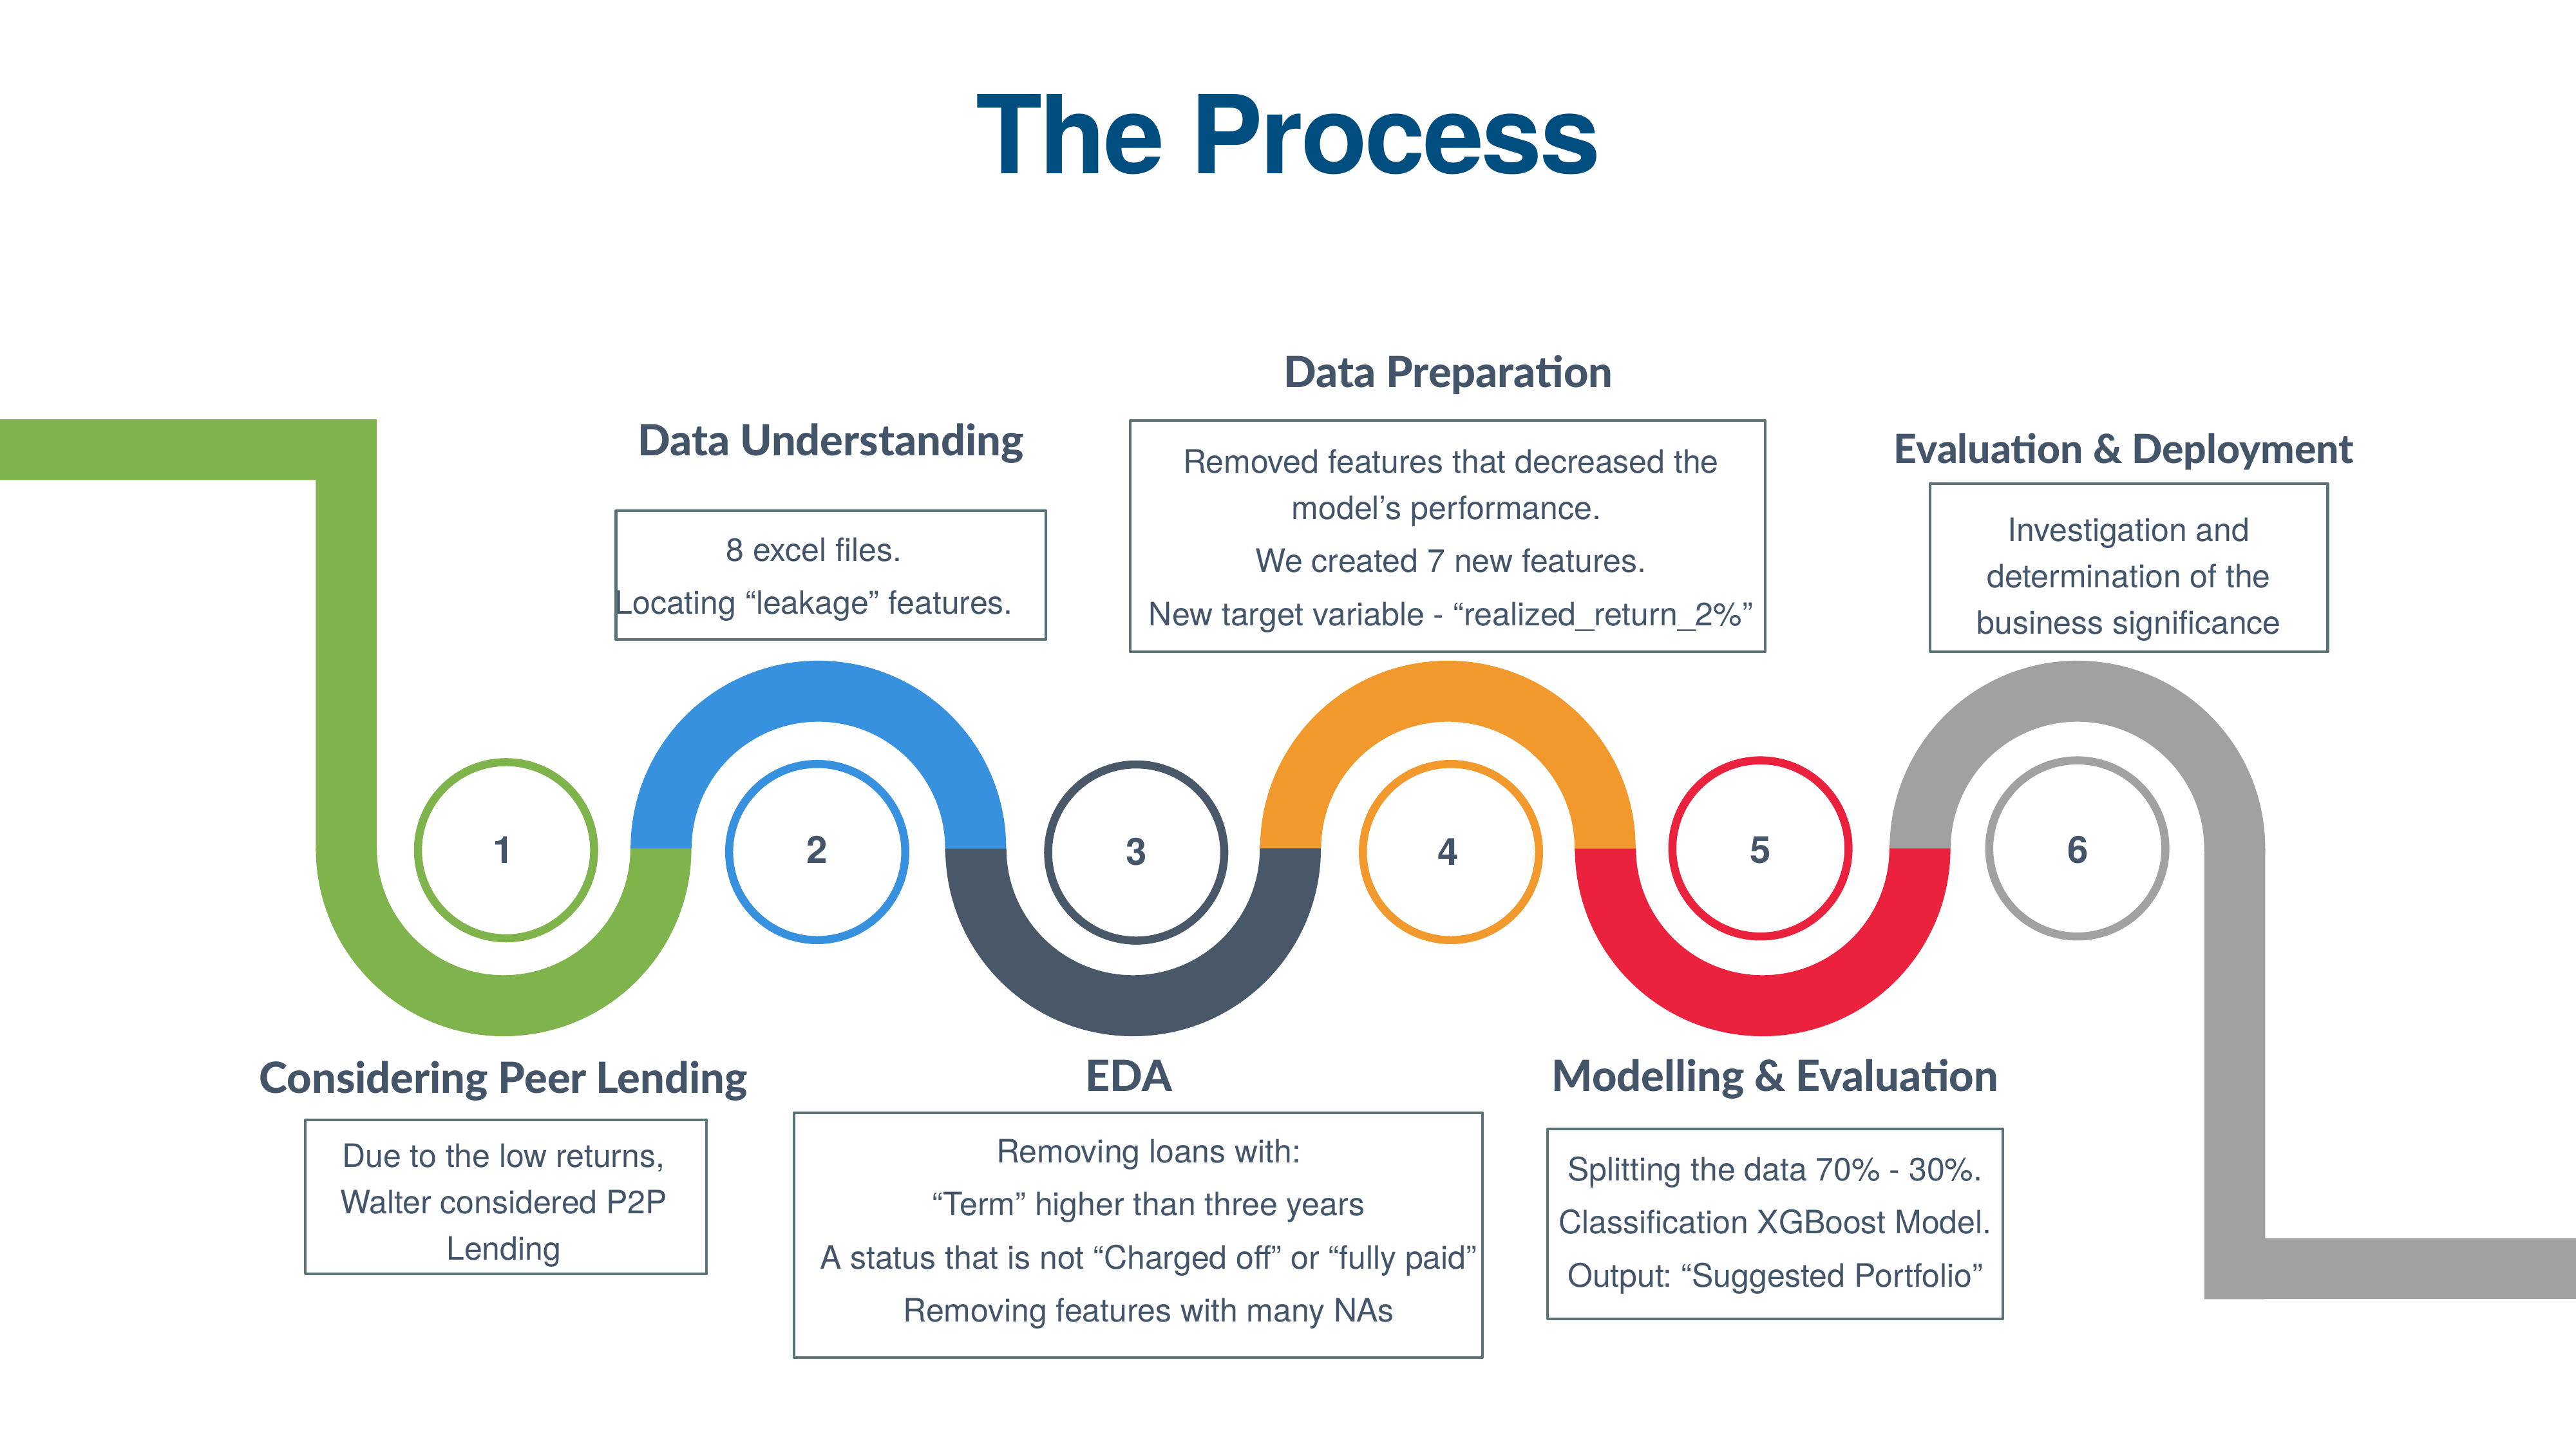

The Process
Data Preparation
Data Understanding
Evaluation & Deployment

Removed features that decreased the model’s performance.
We created 7 new features.
New target variable - “realized_return_2%”

Investigation and determination of the business significance
8 excel files.
Locating “leakage” features.

1
2
5
6
4
3

EDA
Modelling & Evaluation
Considering Peer Lending
Removing loans with:
“Term” higher than three years
A status that is not “Charged off” or “fully paid”
Removing features with many NAs

Due to the low returns, Walter considered P2P Lending

Splitting the data 70% - 30%.
Classification XGBoost Model.
Output: “Suggested Portfolio”